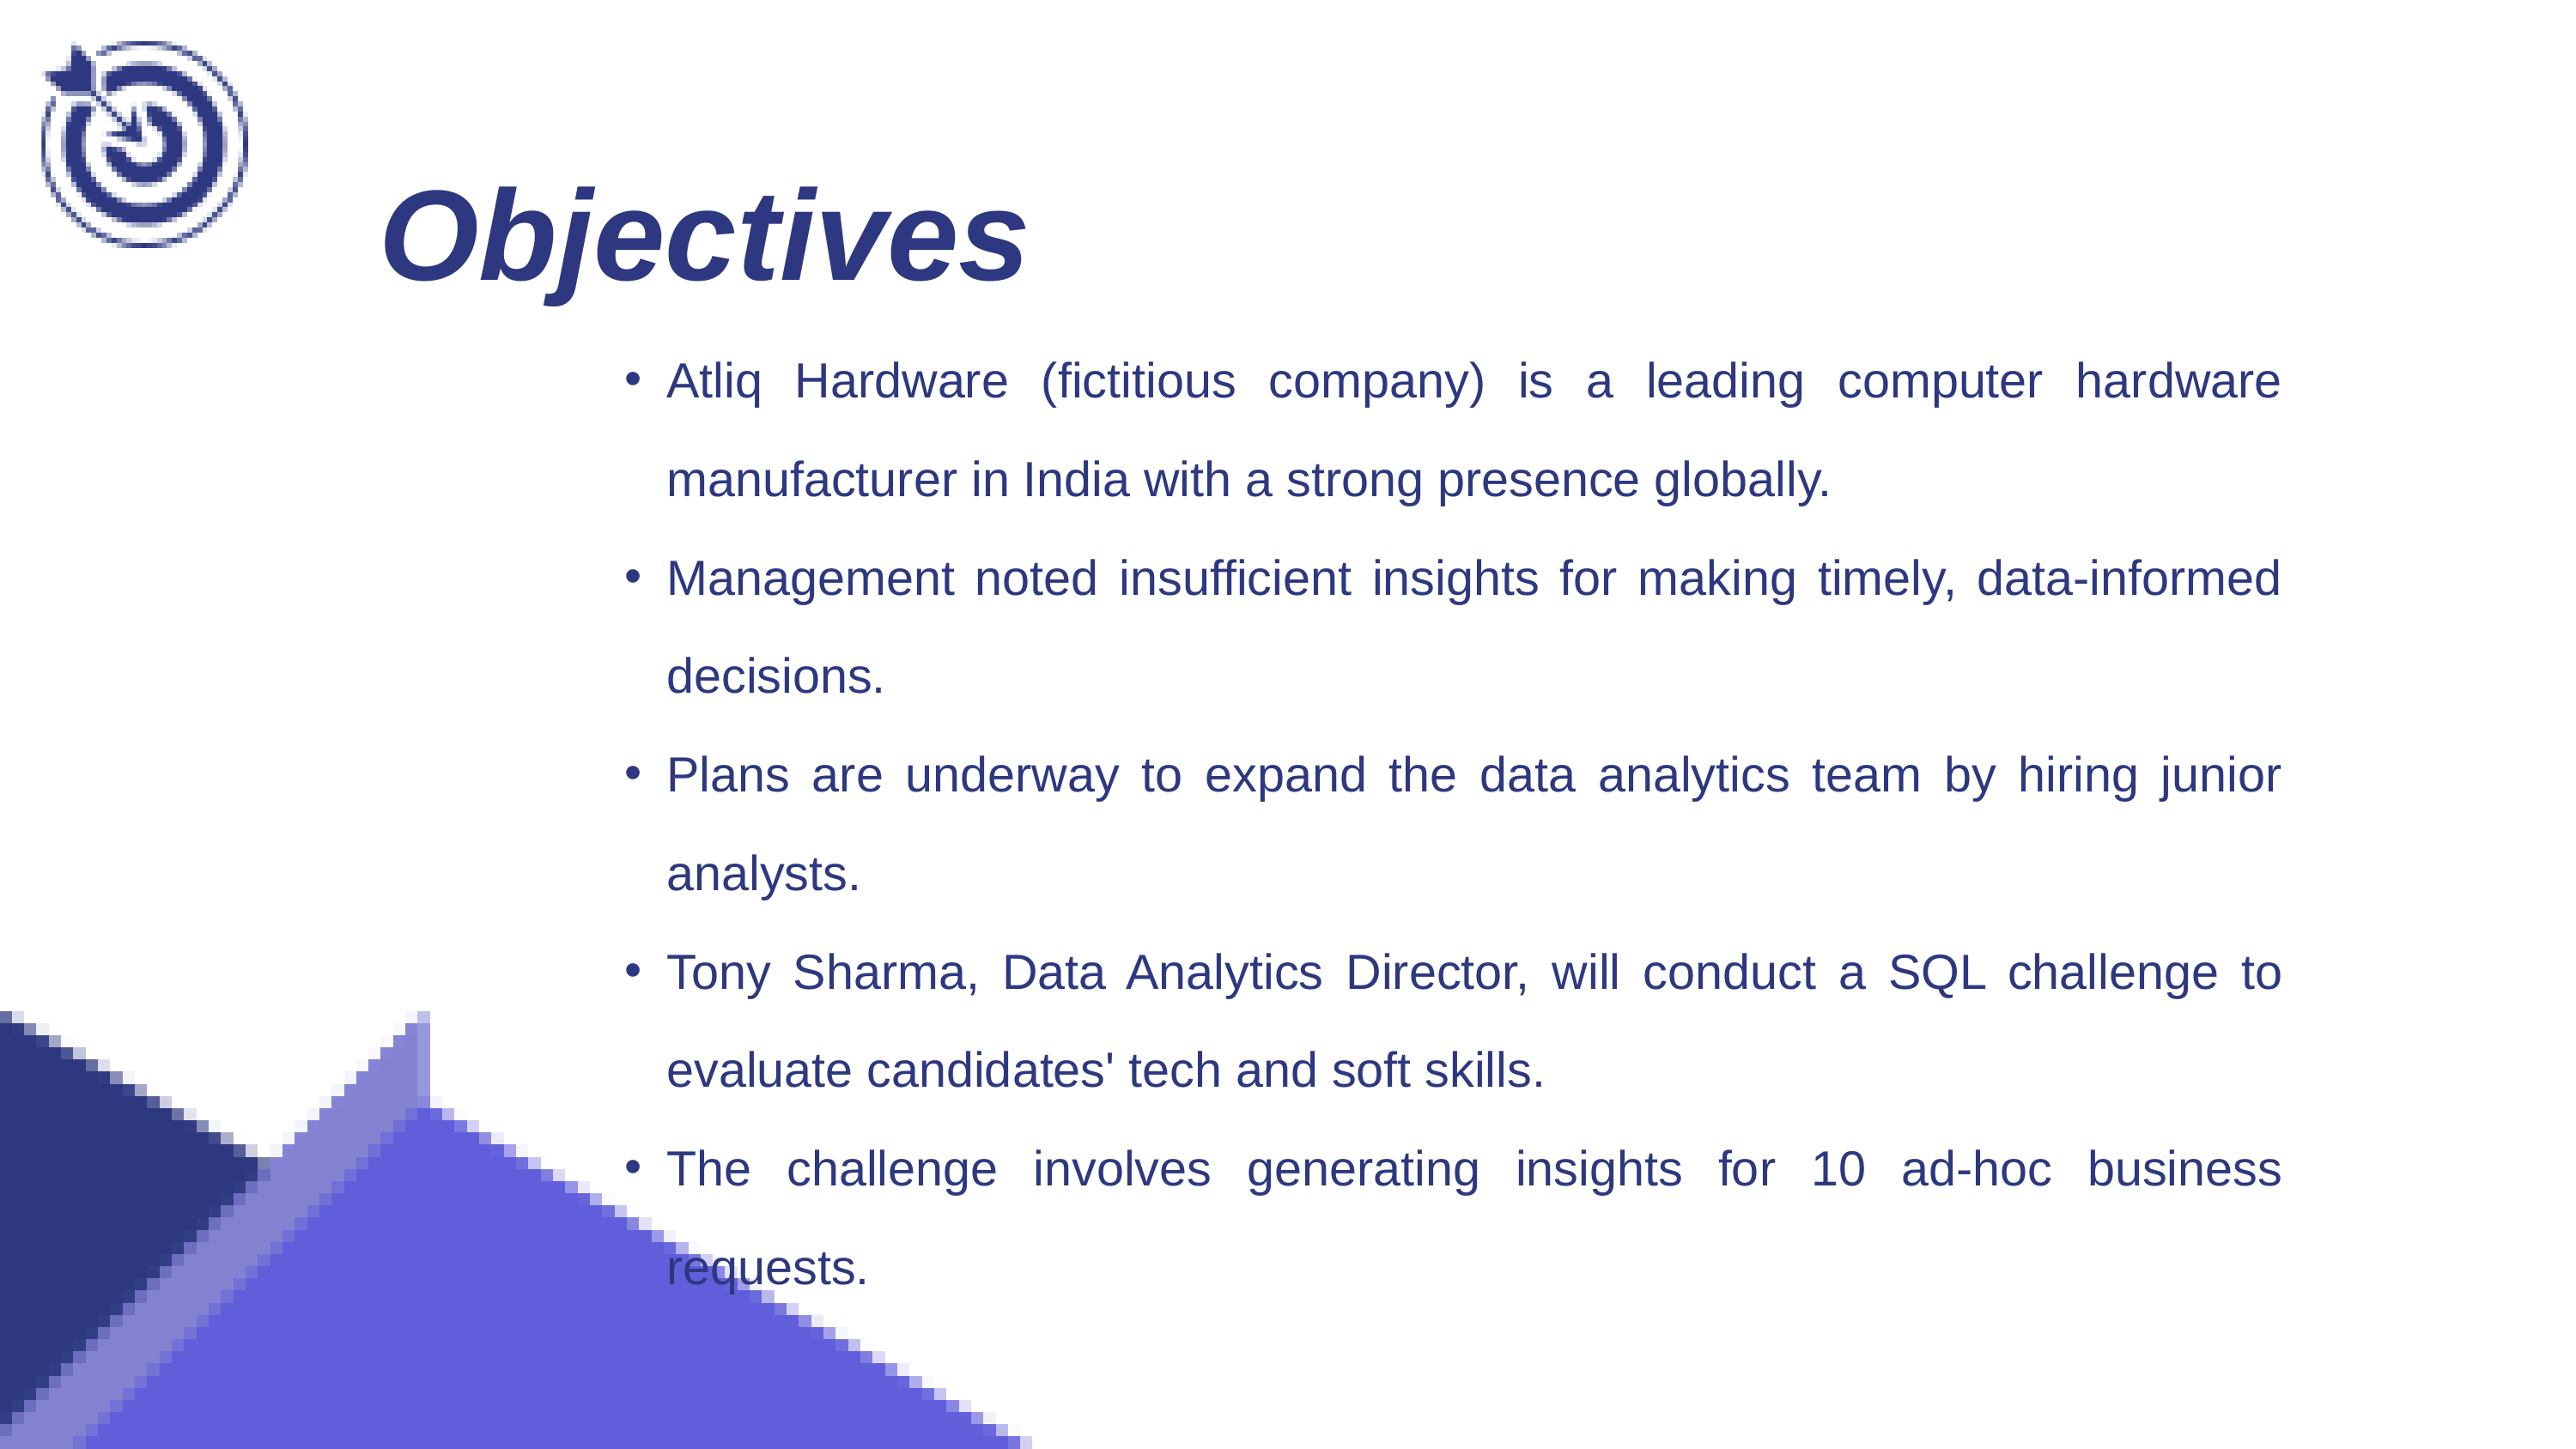

Objectives
Atliq Hardware (fictitious company) is a leading computer hardware manufacturer in India with a strong presence globally.
Management noted insufficient insights for making timely, data-informed decisions.
Plans are underway to expand the data analytics team by hiring junior analysts.
Tony Sharma, Data Analytics Director, will conduct a SQL challenge to evaluate candidates' tech and soft skills.
The challenge involves generating insights for 10 ad-hoc business requests.